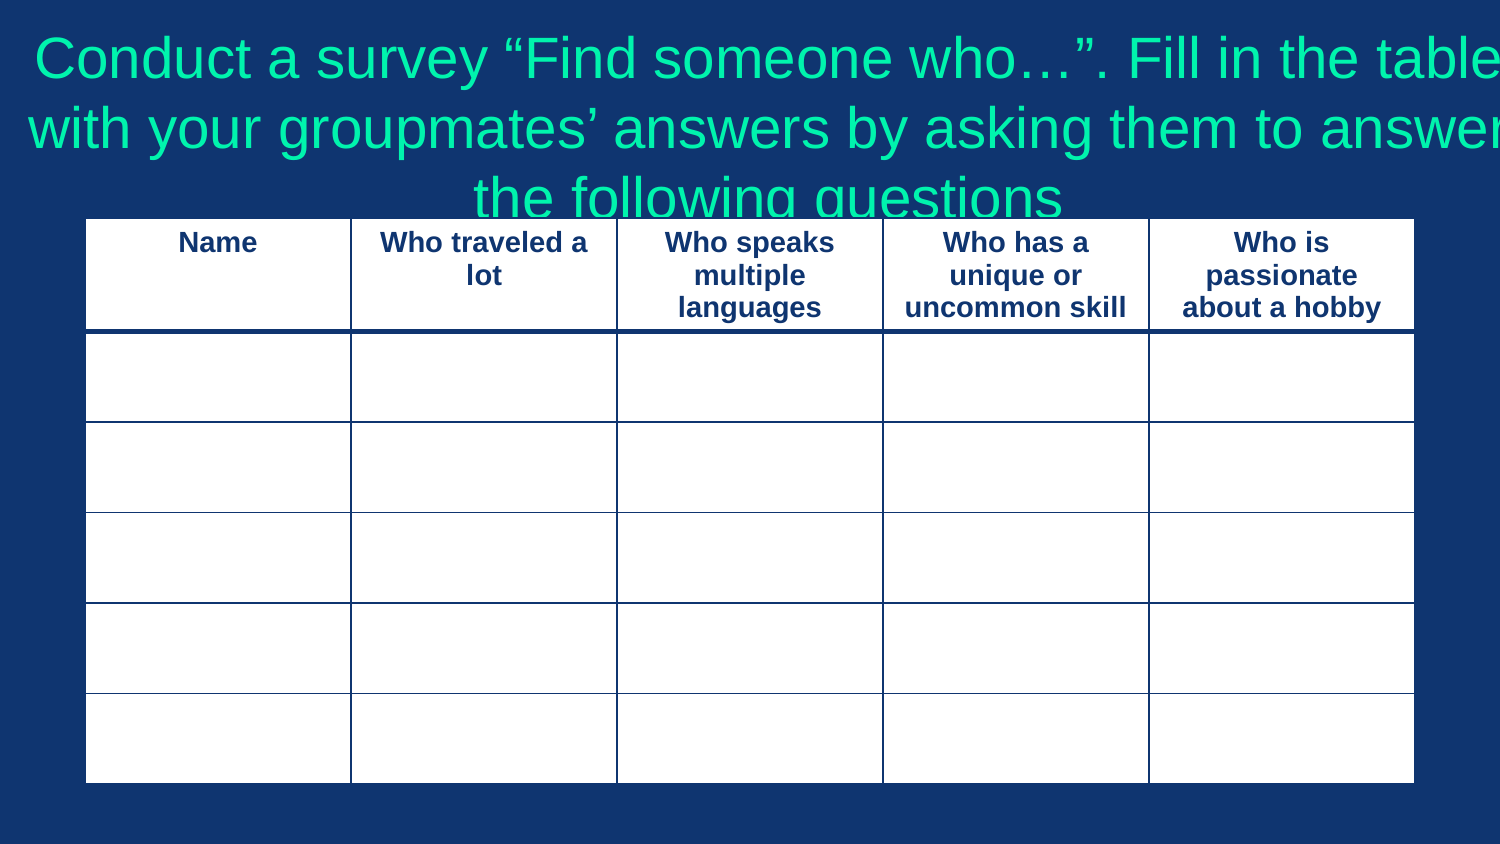

# Conduct a survey “Find someone who…”. Fill in the table with your groupmates’ answers by asking them to answer the following questions
| Name | Who traveled a lot | Who speaks multiple languages | Who has a unique or uncommon skill | Who is passionate about a hobby |
| --- | --- | --- | --- | --- |
|  |  |  |  |  |
|  |  |  |  |  |
|  |  |  |  |  |
|  |  |  |  |  |
|  |  |  |  |  |